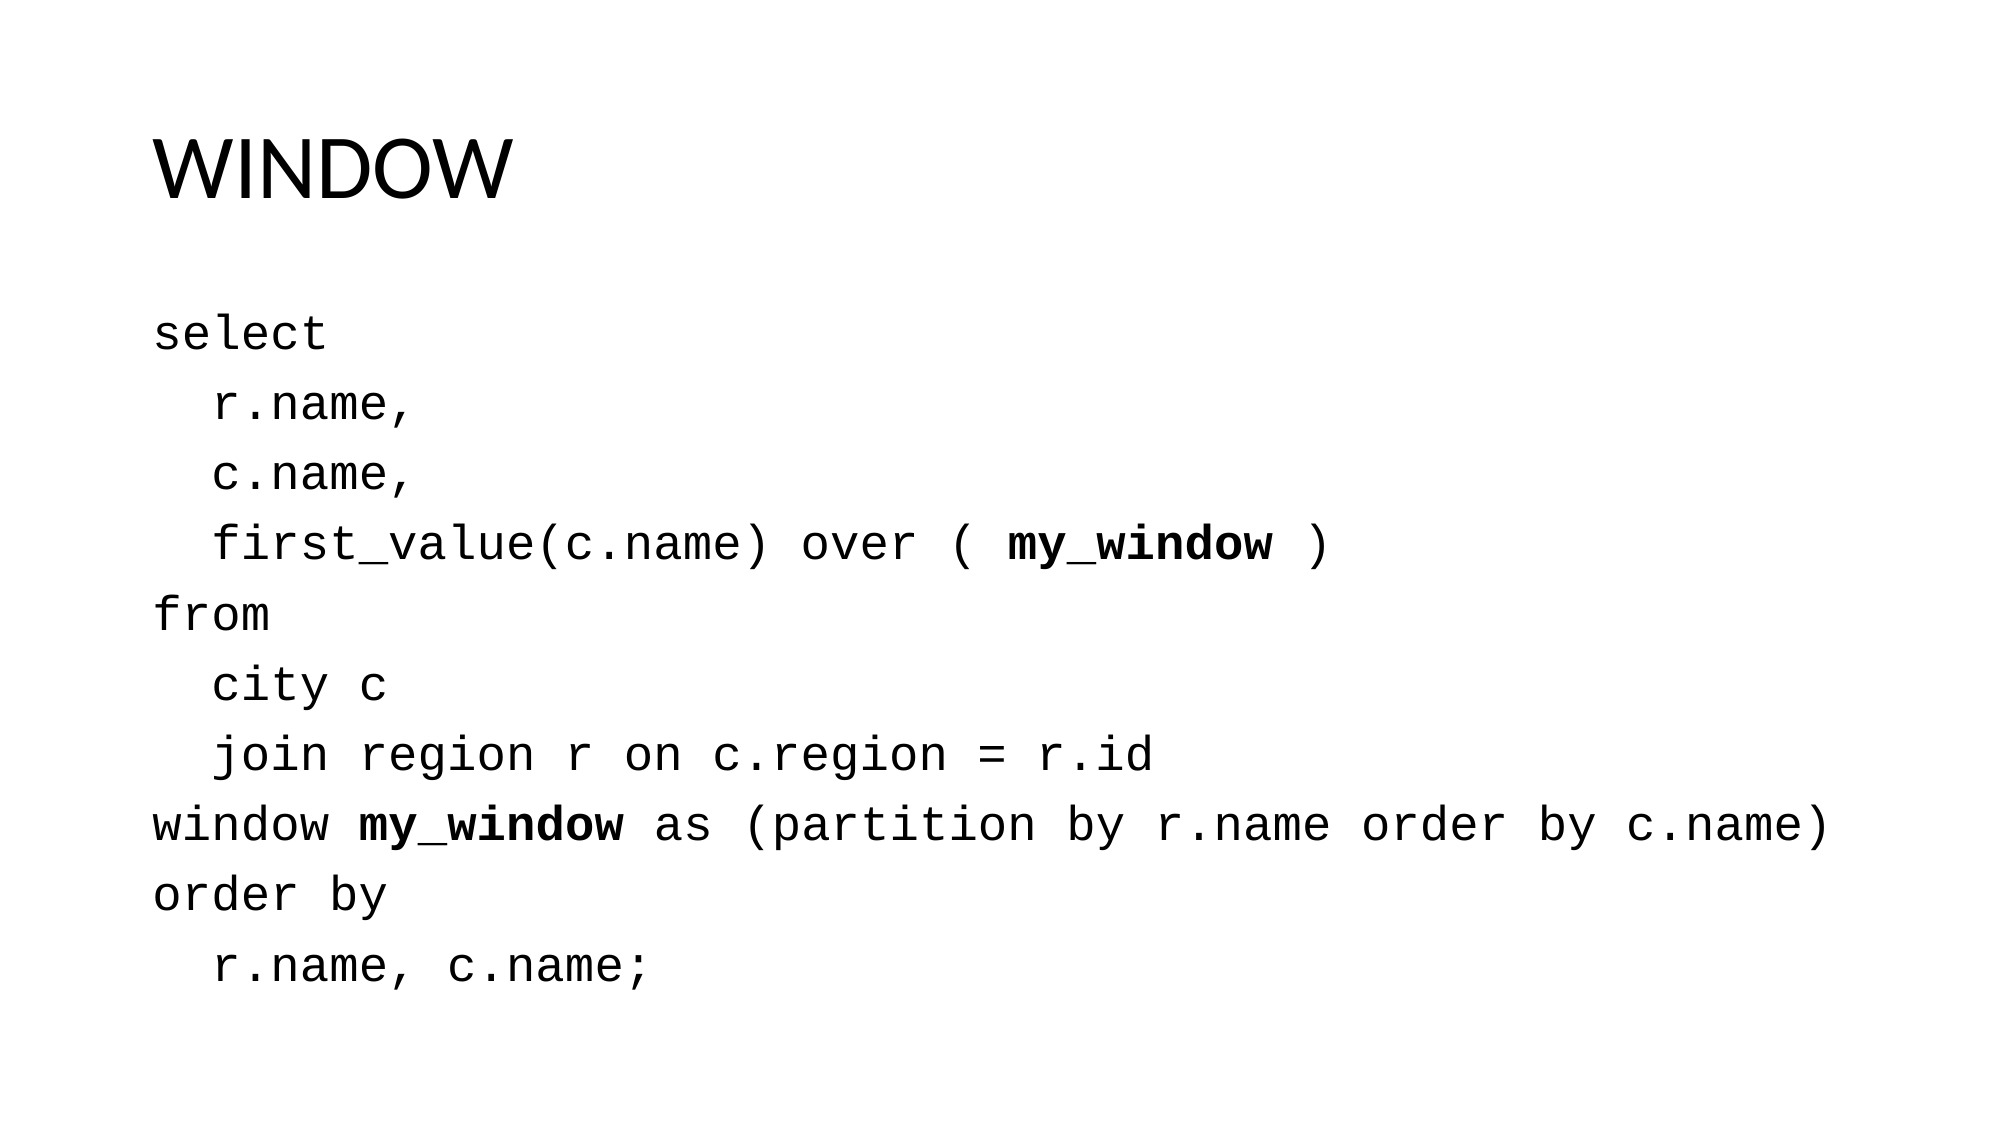

# WINDOW
select
  r.name,
  c.name,
  first_value(c.name) over ( my_window )
from
  city c
  join region r on c.region = r.id
window my_window as (partition by r.name order by c.name)
order by
  r.name, c.name;